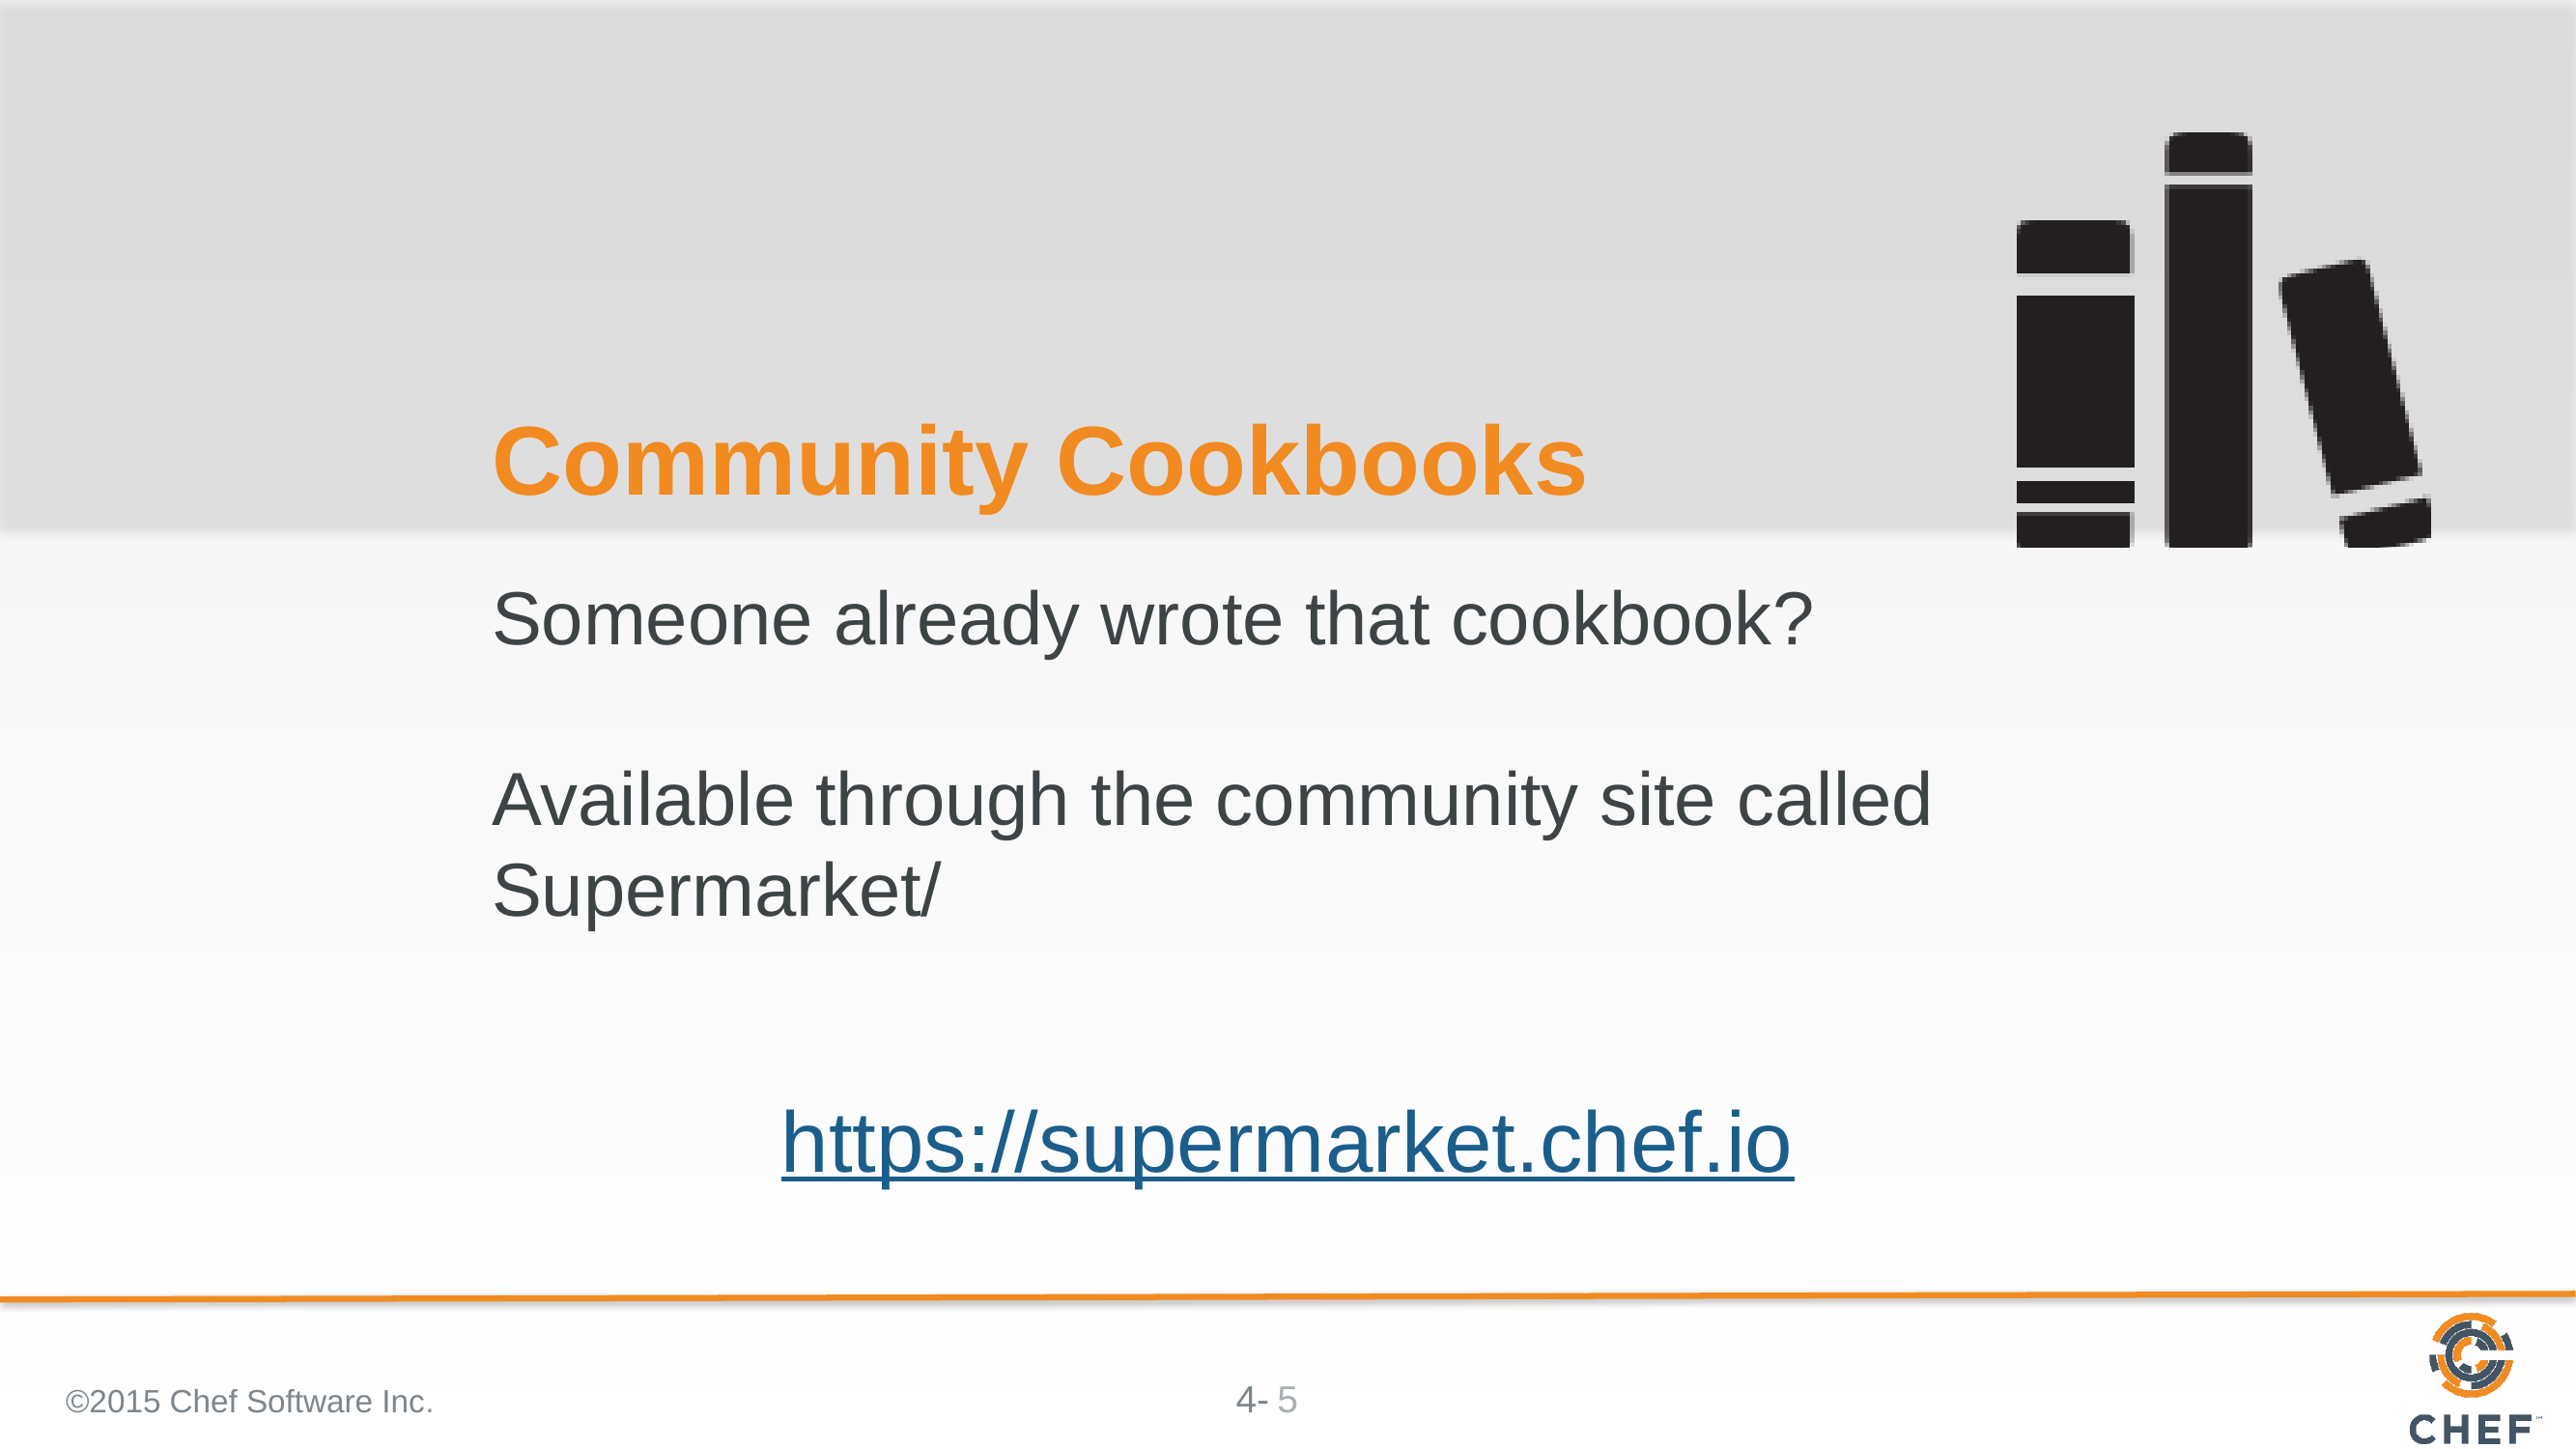

# Community Cookbooks
Someone already wrote that cookbook?

Available through the community site called Supermarket/
https://supermarket.chef.io

©2015 Chef Software Inc.
5